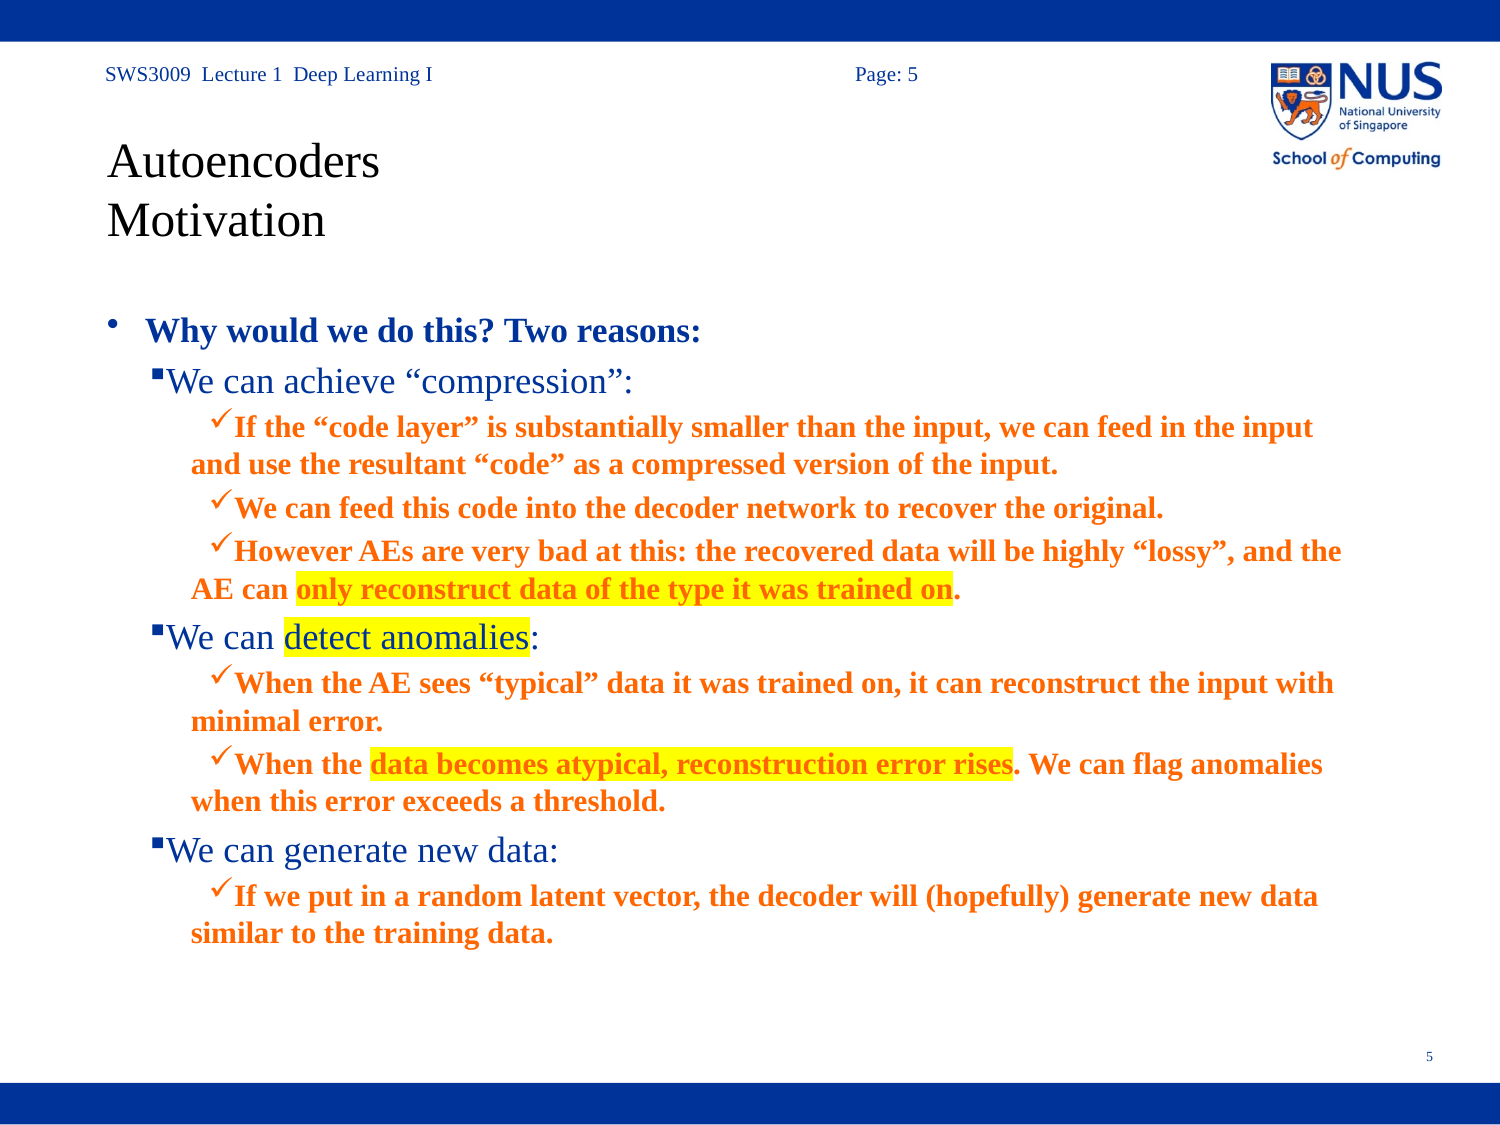

# Autoencoders Motivation
Why would we do this? Two reasons:
We can achieve “compression”:
If the “code layer” is substantially smaller than the input, we can feed in the input and use the resultant “code” as a compressed version of the input.
We can feed this code into the decoder network to recover the original.
However AEs are very bad at this: the recovered data will be highly “lossy”, and the AE can only reconstruct data of the type it was trained on.
We can detect anomalies:
When the AE sees “typical” data it was trained on, it can reconstruct the input with minimal error.
When the data becomes atypical, reconstruction error rises. We can flag anomalies when this error exceeds a threshold.
We can generate new data:
If we put in a random latent vector, the decoder will (hopefully) generate new data similar to the training data.

5